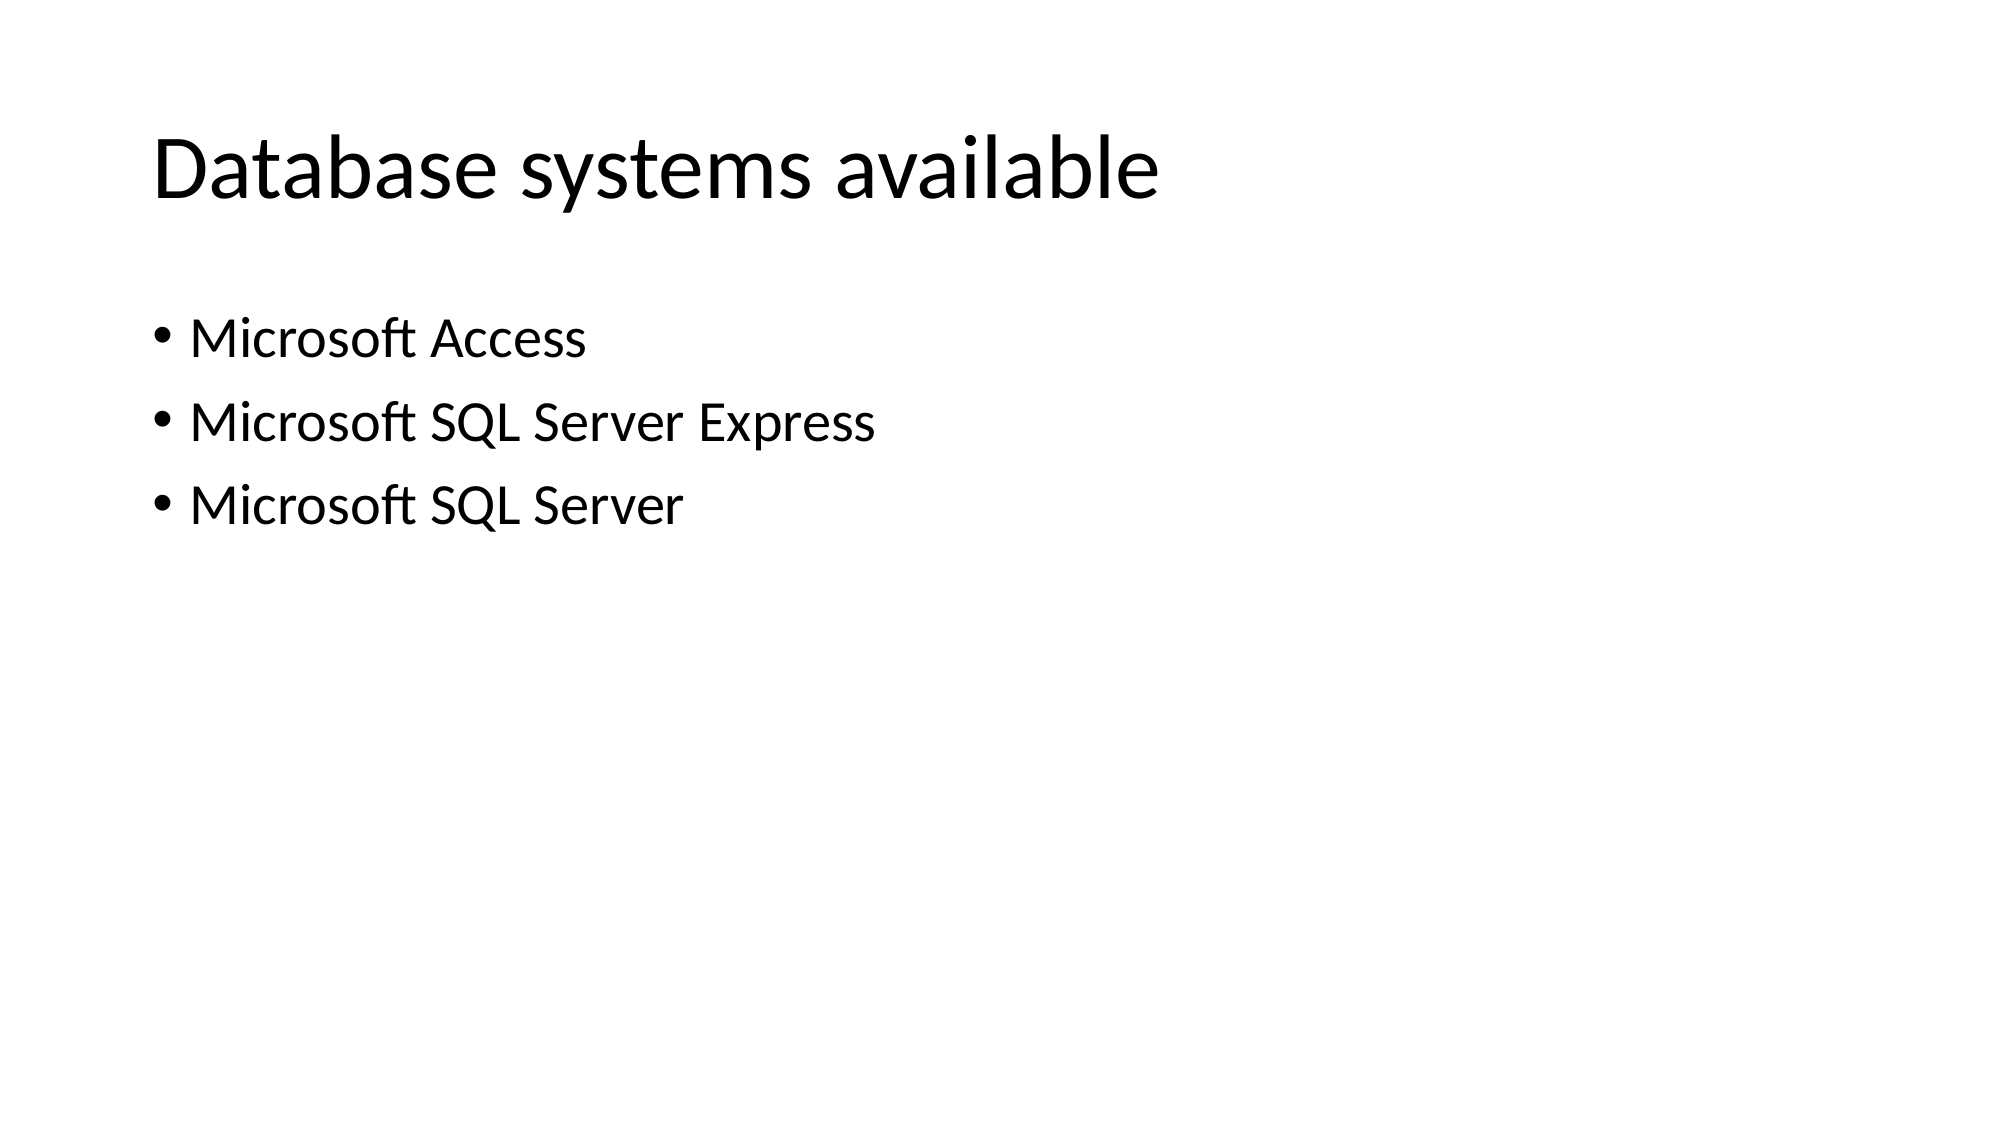

# Database systems available
Microsoft Access
Microsoft SQL Server Express
Microsoft SQL Server